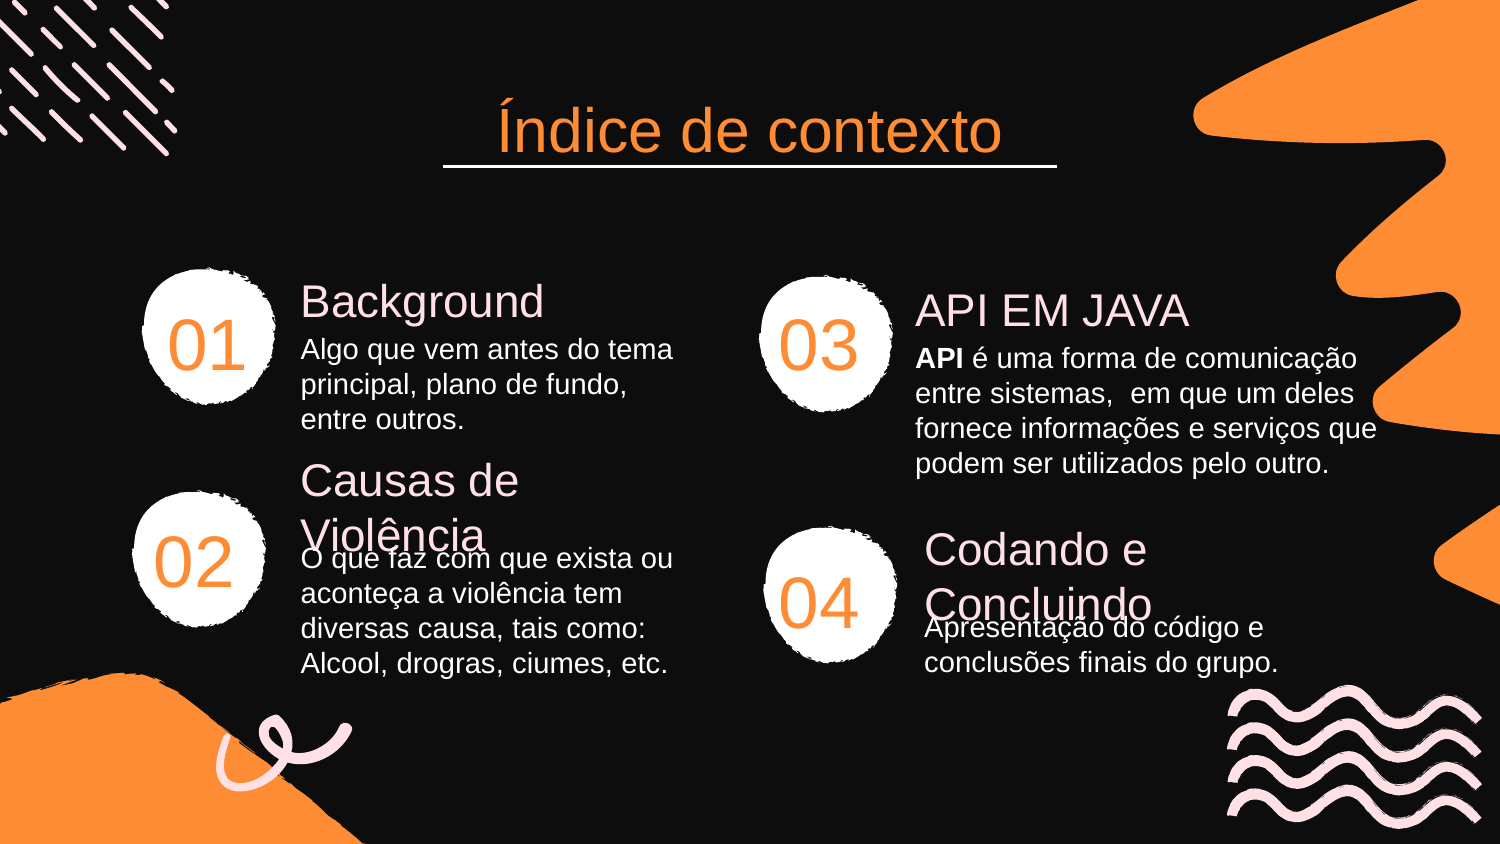

# Índice de contexto

Background

API EM JAVA
01
03
API é uma forma de comunicação entre sistemas,  em que um deles fornece informações e serviços que podem ser utilizados pelo outro.
Algo que vem antes do tema principal, plano de fundo, entre outros.
Causas de Violência

02
O que faz com que exista ou aconteça a violência tem diversas causa, tais como: Alcool, drogras, ciumes, etc.

Codando e Concluindo
04
Apresentação do código e conclusões finais do grupo.